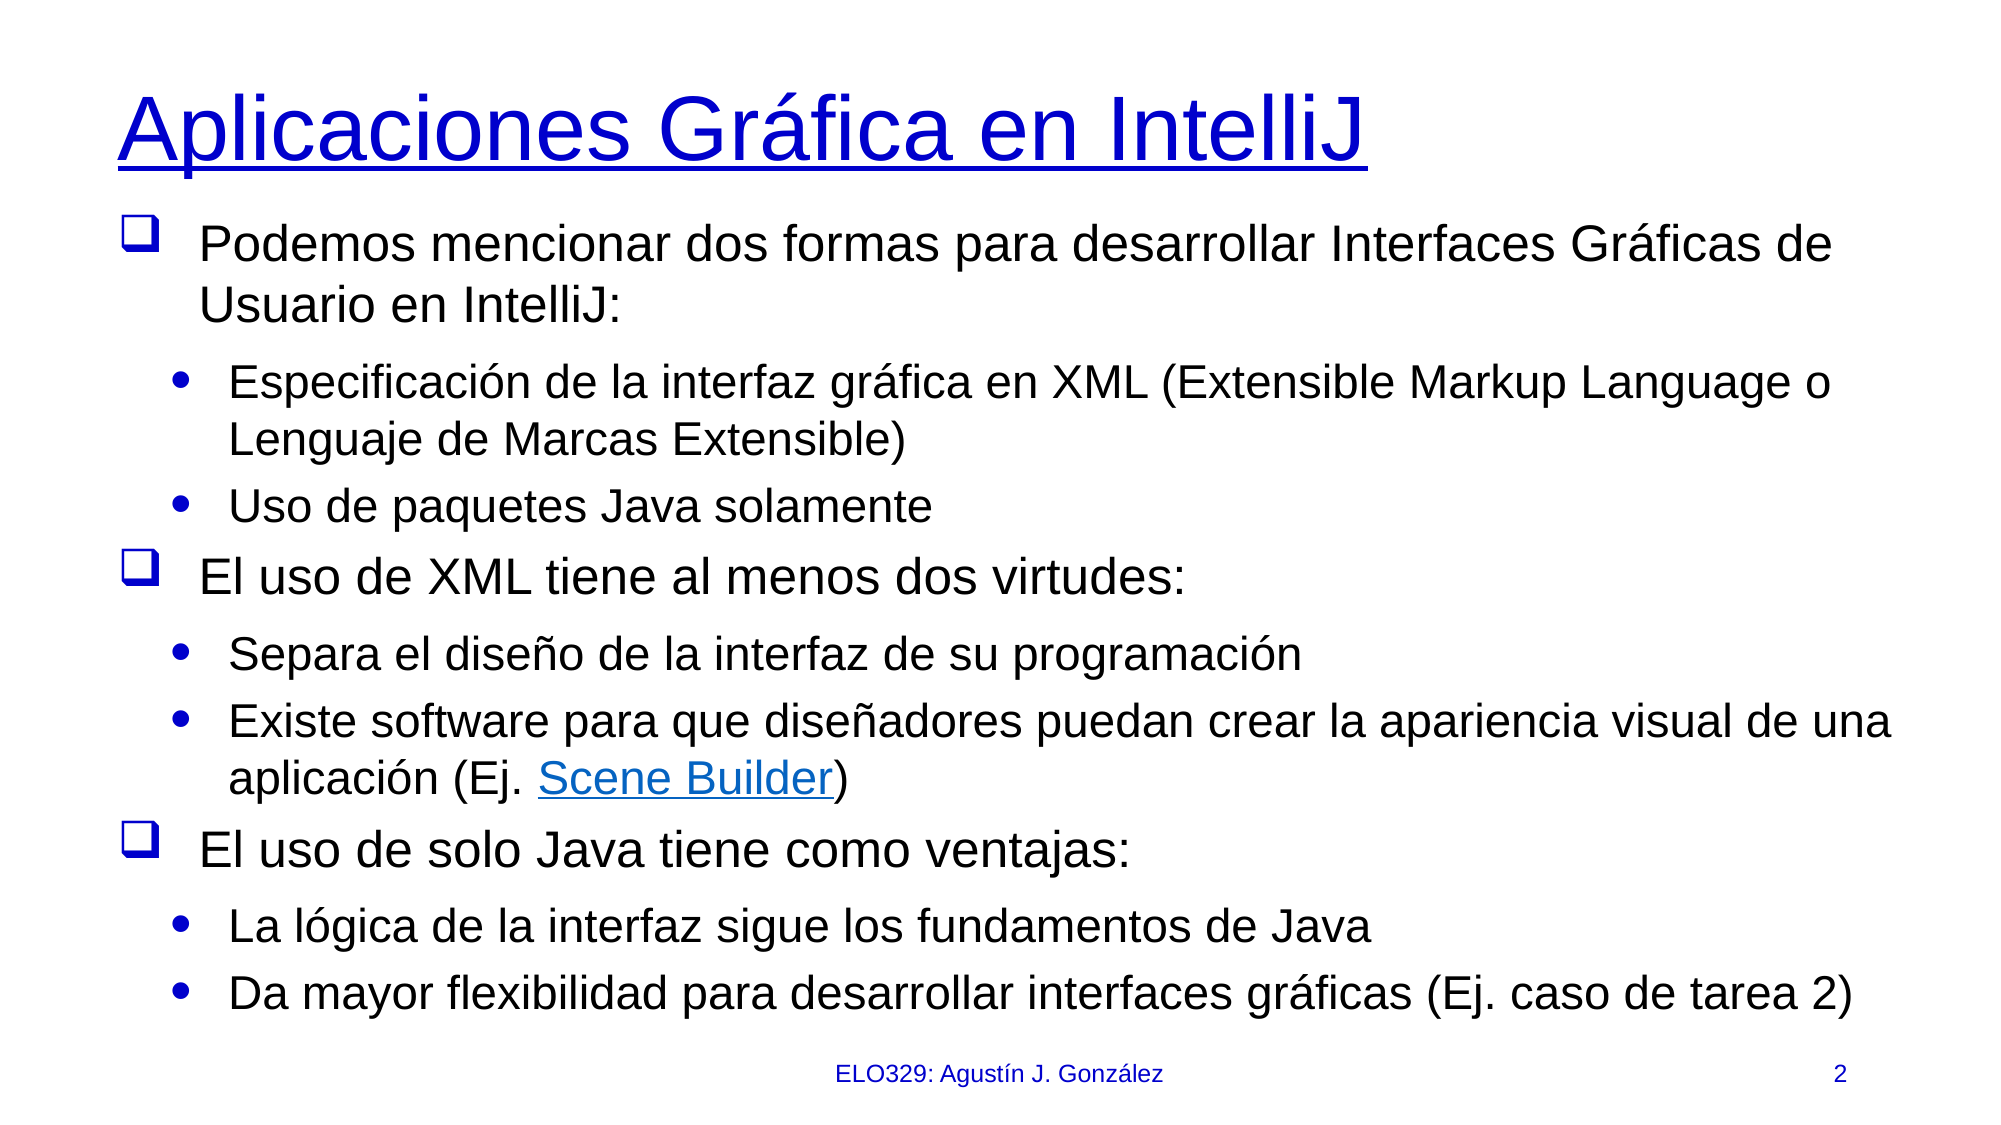

# Aplicaciones Gráfica en IntelliJ
Podemos mencionar dos formas para desarrollar Interfaces Gráficas de Usuario en IntelliJ:
Especificación de la interfaz gráfica en XML (Extensible Markup Language o Lenguaje de Marcas Extensible)
Uso de paquetes Java solamente
El uso de XML tiene al menos dos virtudes:
Separa el diseño de la interfaz de su programación
Existe software para que diseñadores puedan crear la apariencia visual de una aplicación (Ej. Scene Builder)
El uso de solo Java tiene como ventajas:
La lógica de la interfaz sigue los fundamentos de Java
Da mayor flexibilidad para desarrollar interfaces gráficas (Ej. caso de tarea 2)
ELO329: Agustín J. González
2